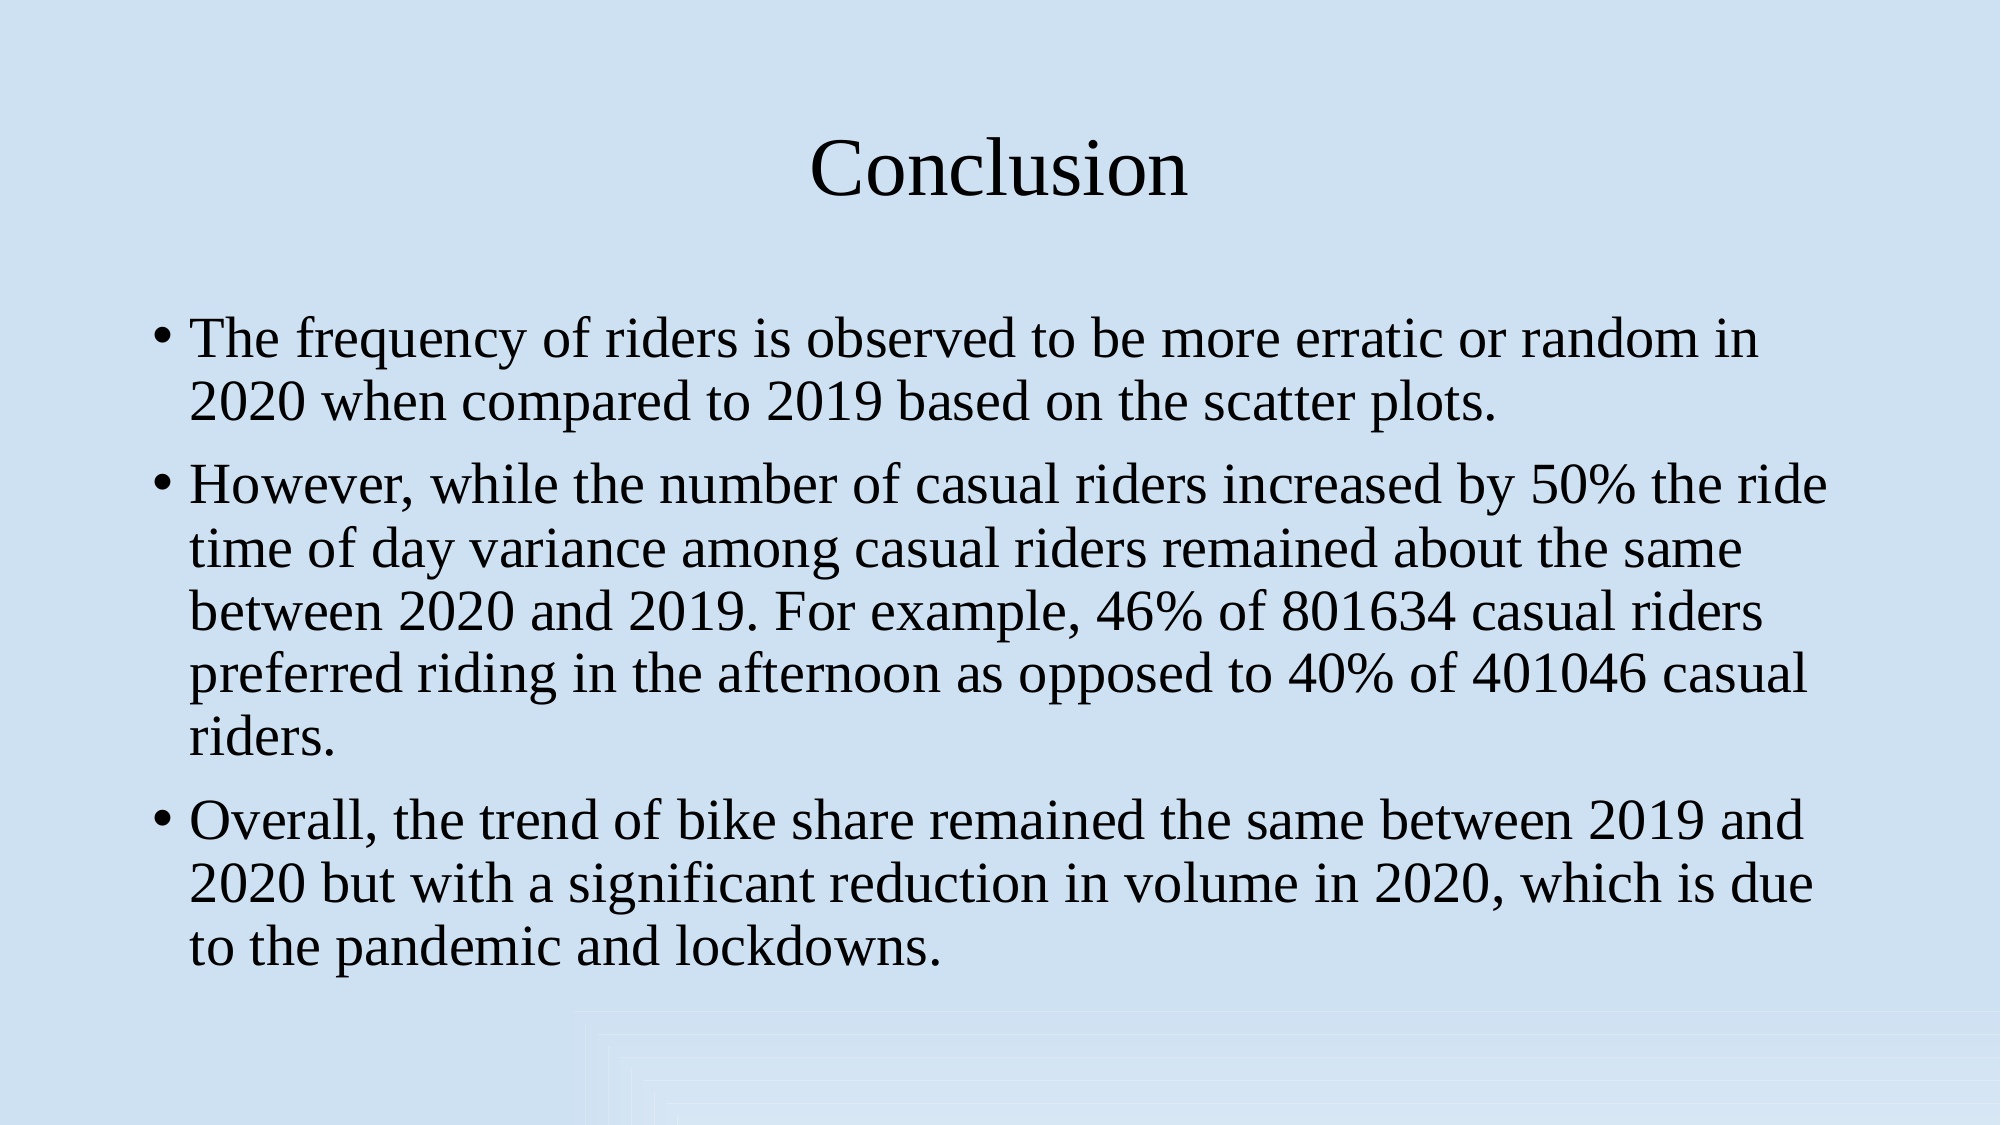

# Conclusion
The frequency of riders is observed to be more erratic or random in 2020 when compared to 2019 based on the scatter plots.
However, while the number of casual riders increased by 50% the ride time of day variance among casual riders remained about the same between 2020 and 2019. For example, 46% of 801634 casual riders preferred riding in the afternoon as opposed to 40% of 401046 casual riders.
Overall, the trend of bike share remained the same between 2019 and 2020 but with a significant reduction in volume in 2020, which is due to the pandemic and lockdowns.